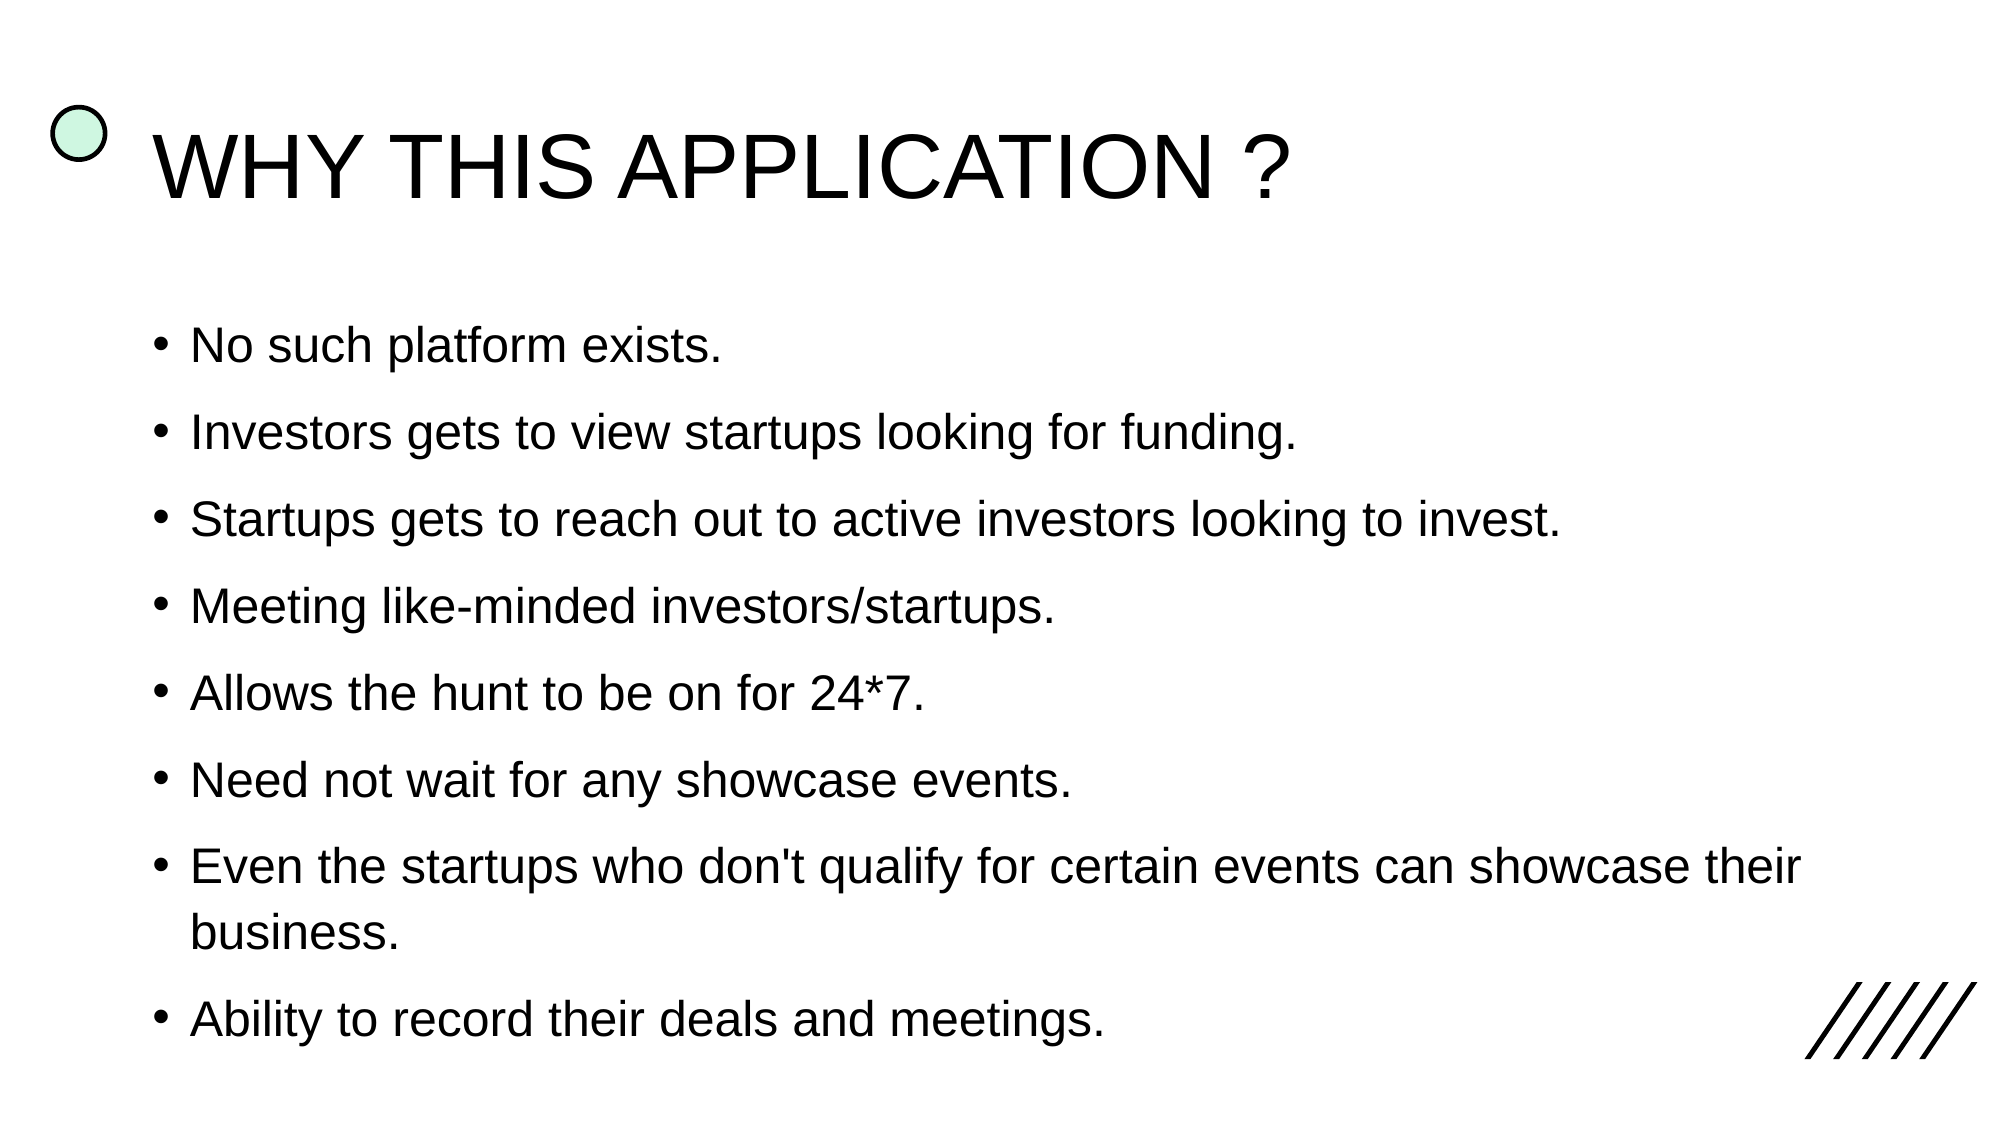

# WHY THIS APPLICATION ?
No such platform exists.
Investors gets to view startups looking for funding.
Startups gets to reach out to active investors looking to invest.
Meeting like-minded investors/startups.
Allows the hunt to be on for 24*7.
Need not wait for any showcase events.
Even the startups who don't qualify for certain events can showcase their business.
Ability to record their deals and meetings.